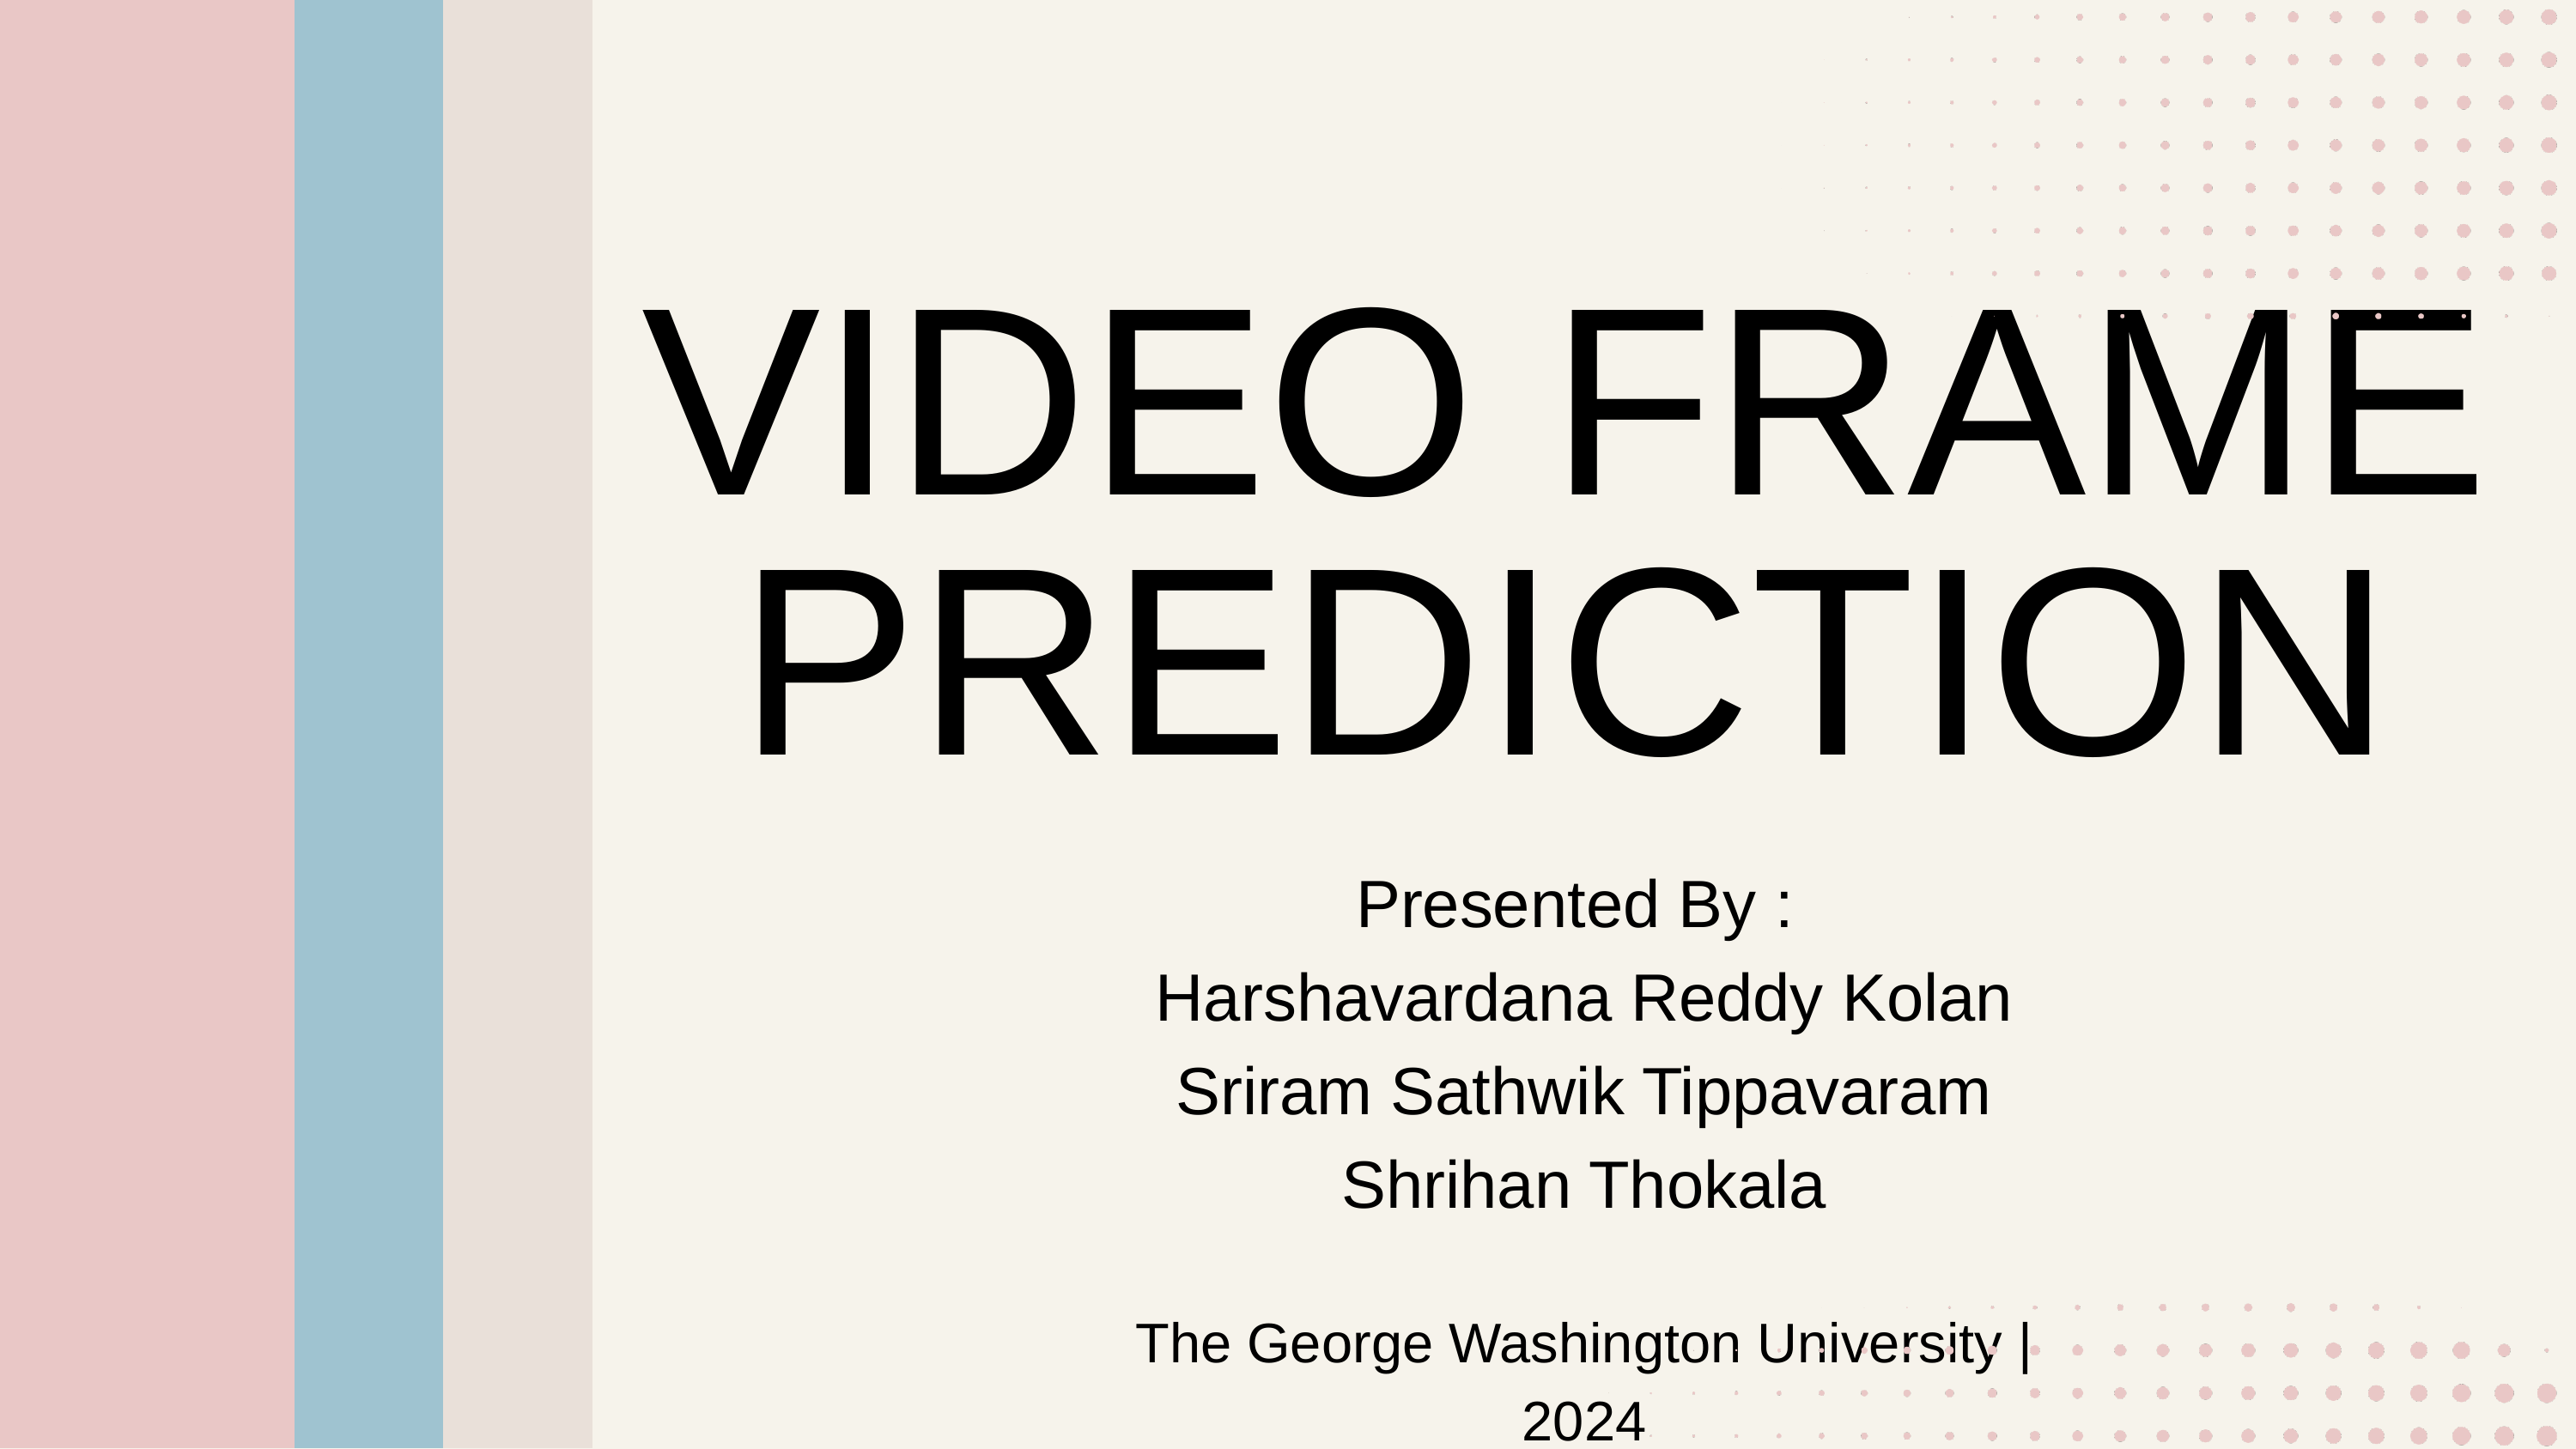

VIDEO FRAME PREDICTION
Presented By :
Harshavardana Reddy Kolan
Sriram Sathwik Tippavaram
Shrihan Thokala
The George Washington University | 2024